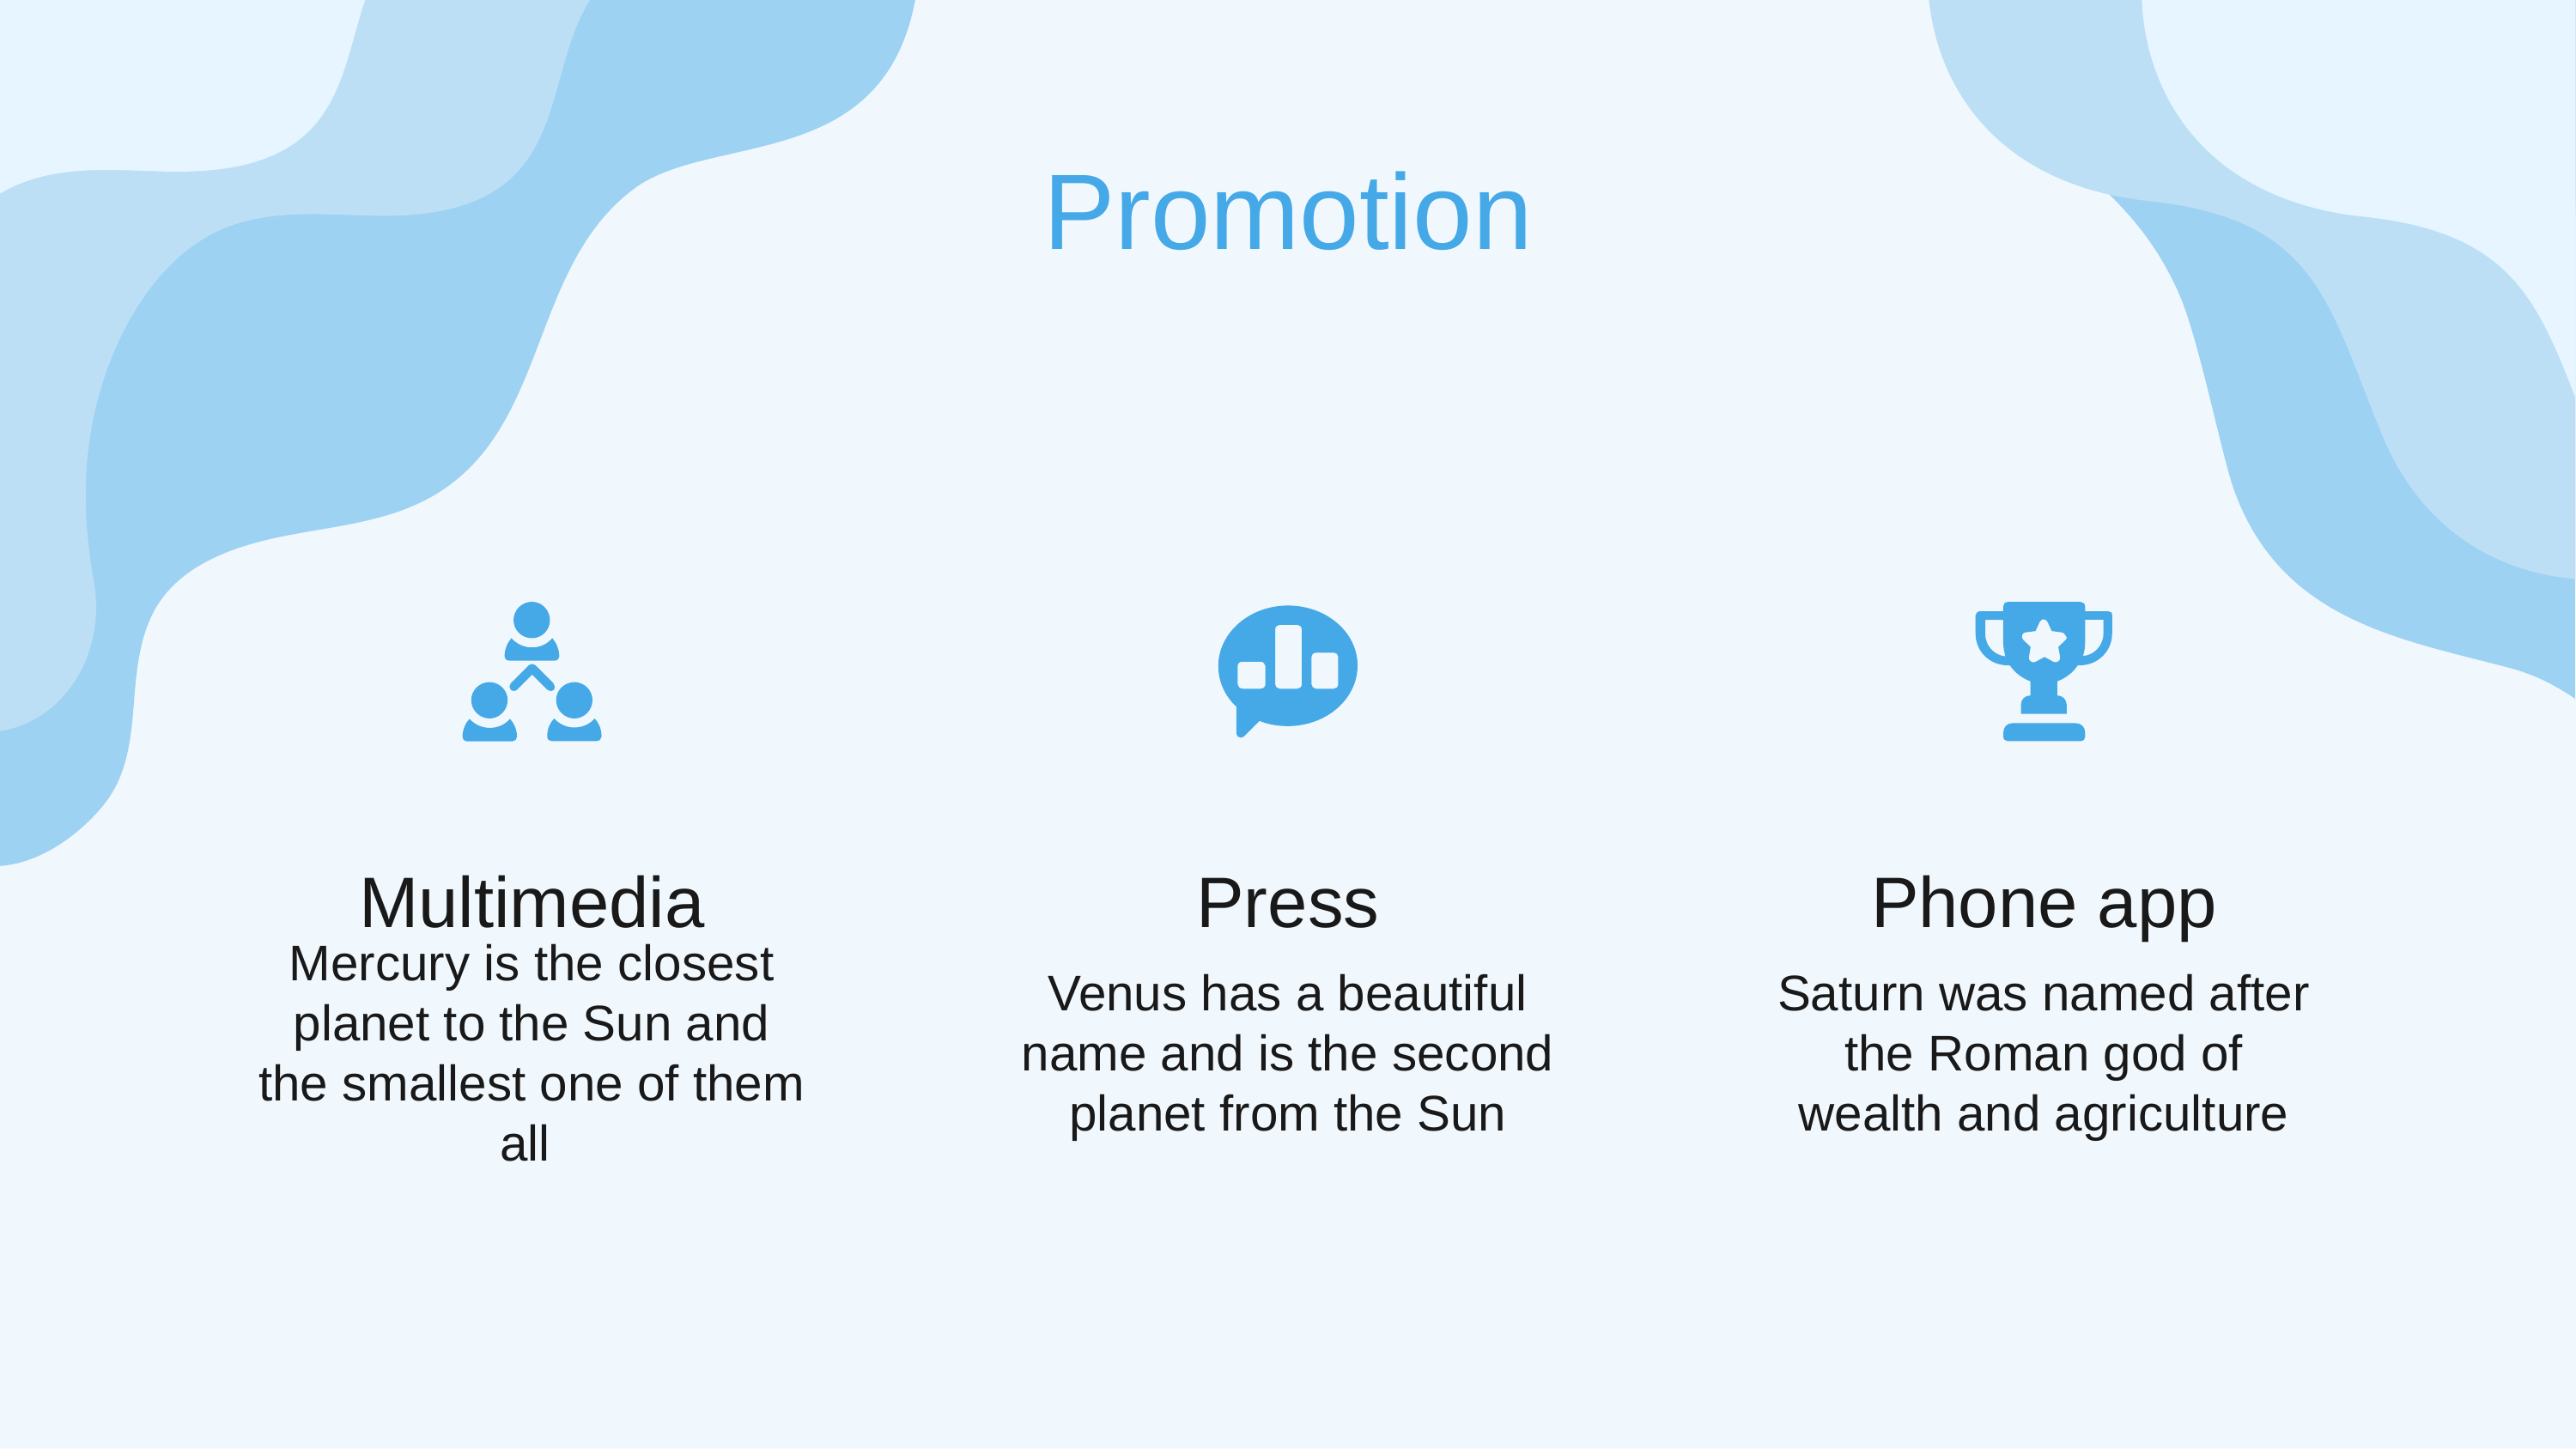

Promotion

# Multimedia
Press
Phone app
Mercury is the closest planet to the Sun and the smallest one of them all
Venus has a beautiful name and is the second planet from the Sun
Saturn was named after the Roman god of wealth and agriculture